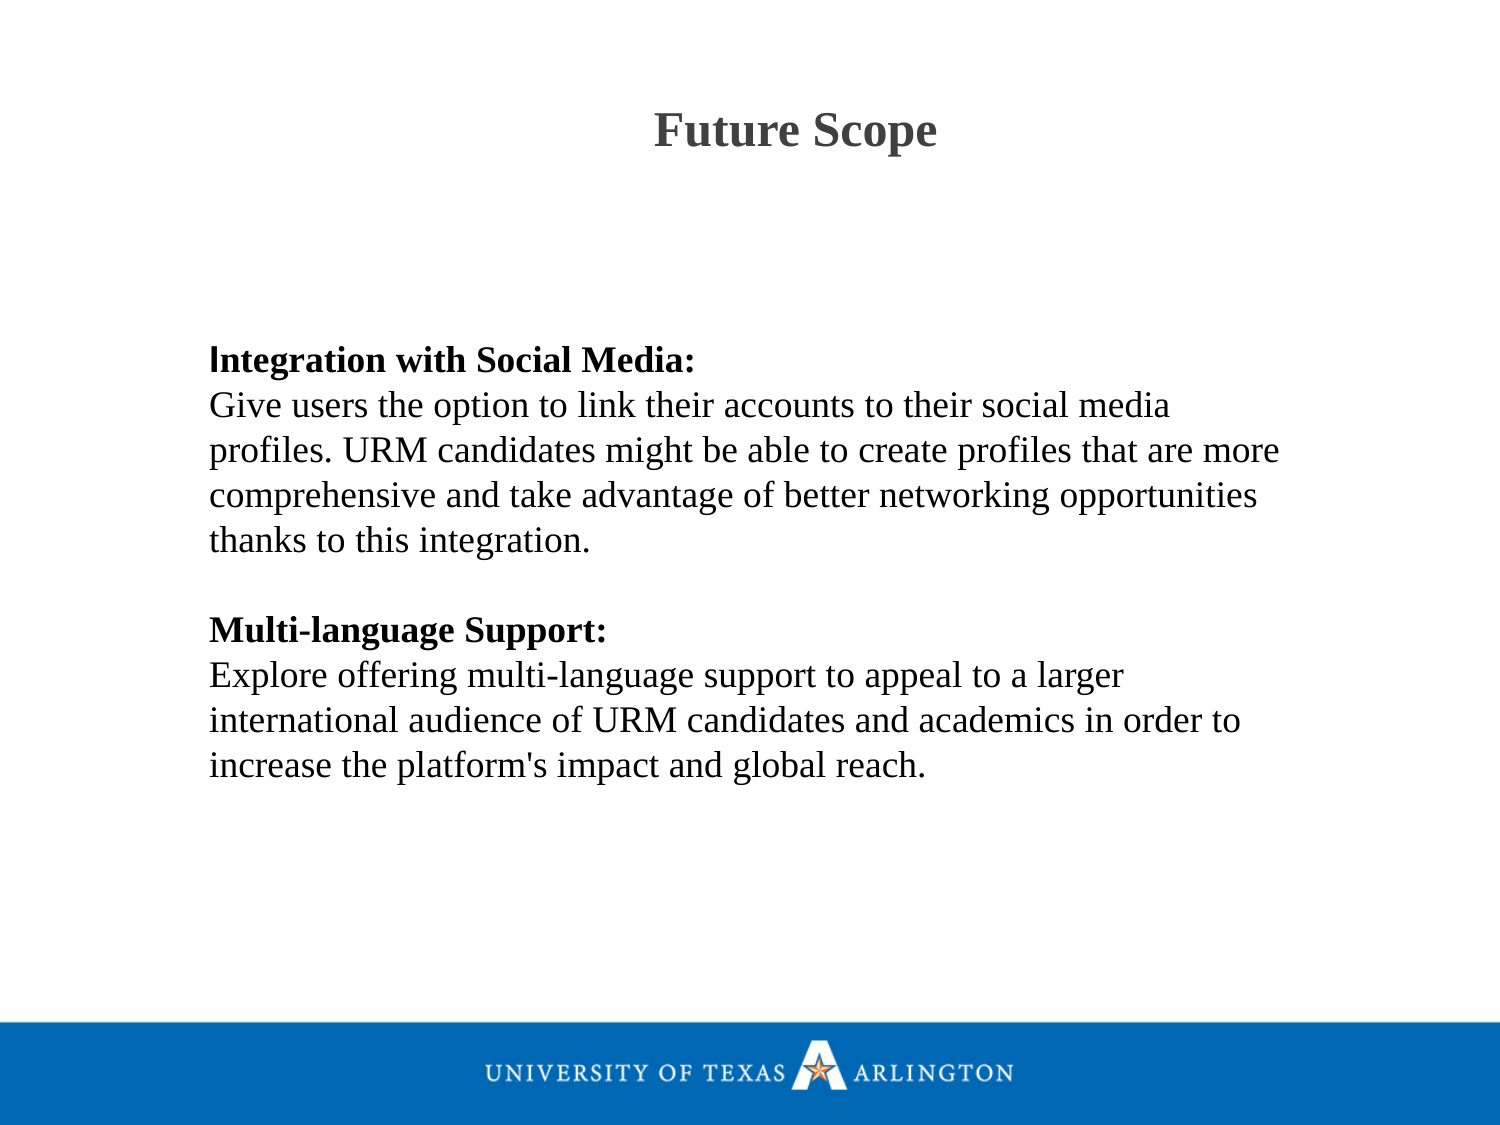

Future Scope

Integration with Social Media:
Give users the option to link their accounts to their social media profiles. URM candidates might be able to create profiles that are more comprehensive and take advantage of better networking opportunities thanks to this integration.

Multi-language Support:
Explore offering multi-language support to appeal to a larger international audience of URM candidates and academics in order to increase the platform's impact and global reach.